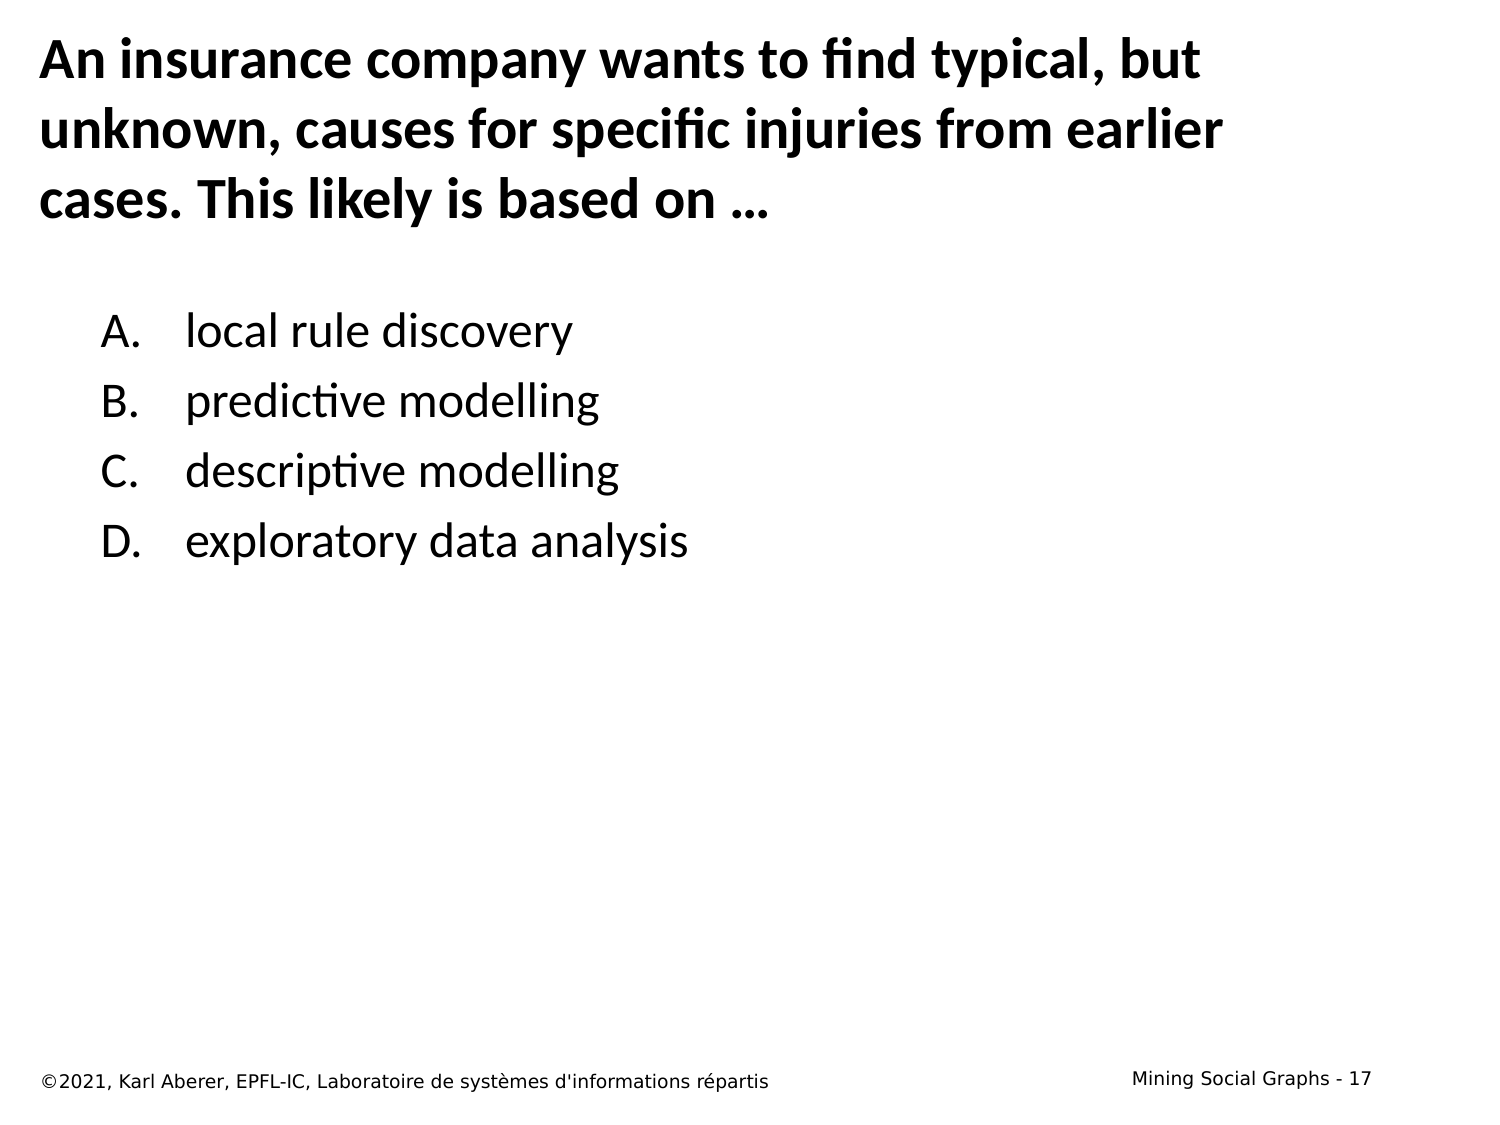

# An insurance company wants to find typical, but unknown, causes for specific injuries from earlier cases. This likely is based on …

local rule discovery
predictive modelling
descriptive modelling
exploratory data analysis
©2021, Karl Aberer, EPFL-IC, Laboratoire de systèmes d'informations répartis